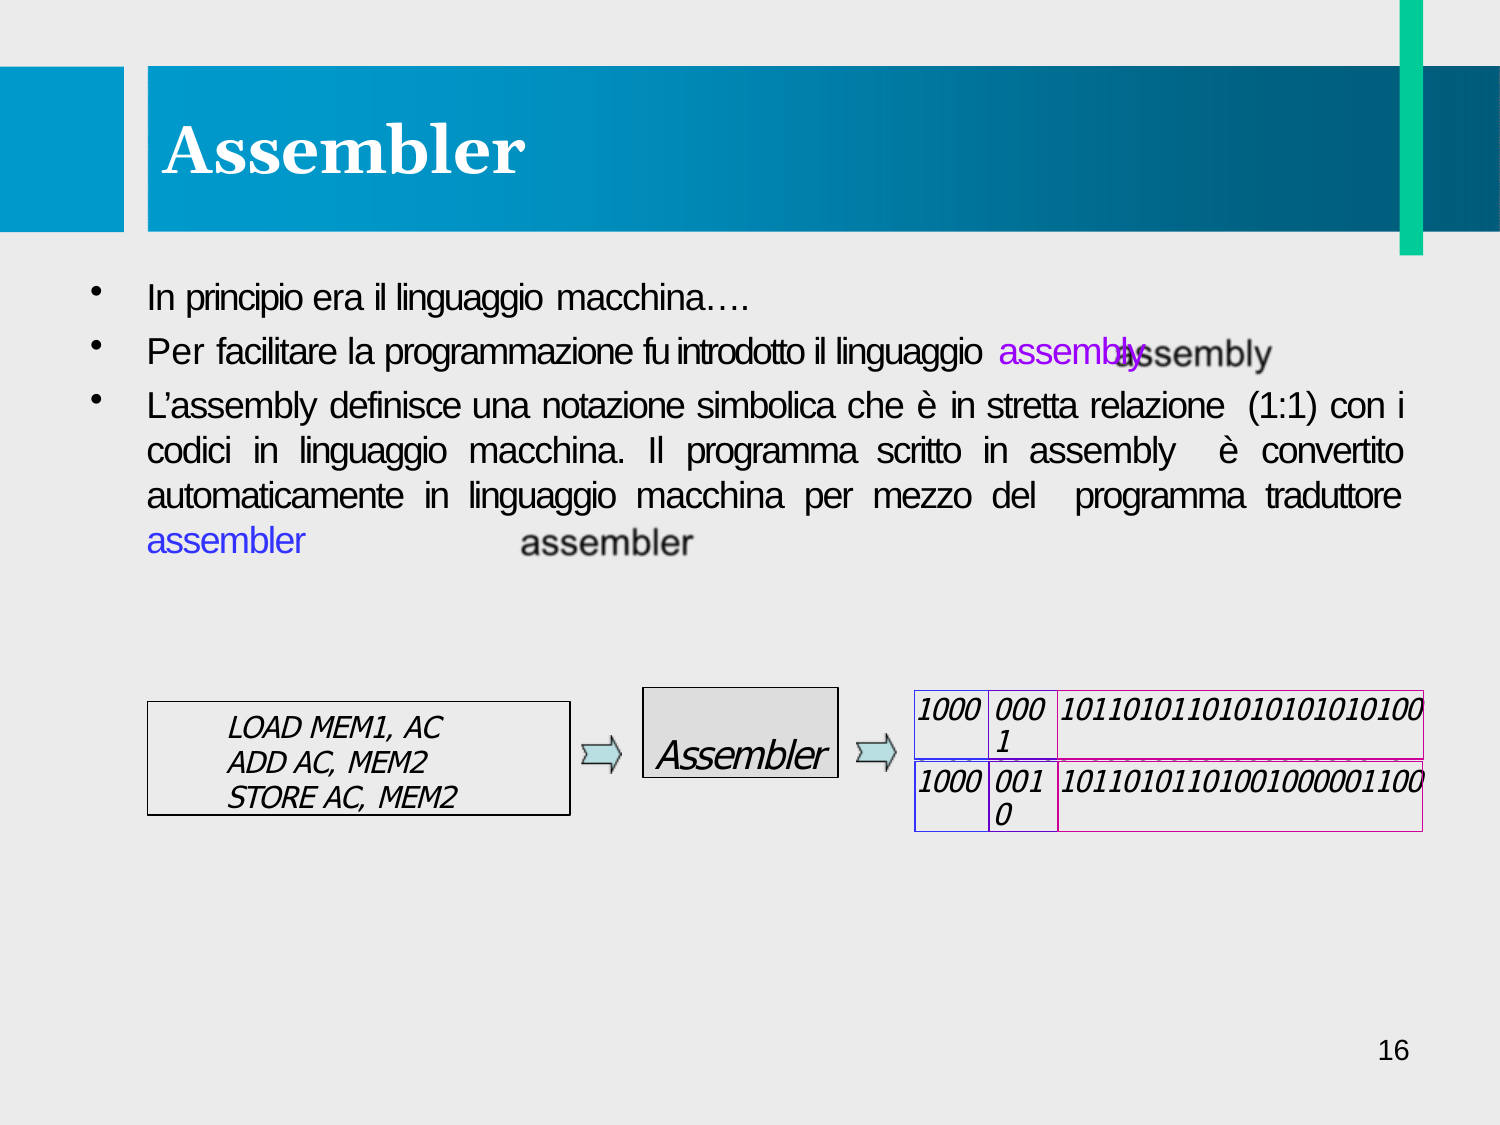

# Assembler

In principio era il linguaggio macchina….
Per facilitare la programmazione fu introdotto il linguaggio assembly
L’assembly definisce una notazione simbolica che è in stretta relazione  (1:1) con i codici in linguaggio macchina. Il programma scritto in assembly  è convertito automaticamente in linguaggio macchina per mezzo del  programma traduttore assembler

Assembler
| 1000 | 0001 | 10110101101010101010100 |
| --- | --- | --- |
1
01001001001000000000000000000101
LOAD MEM1, AC  ADD AC, MEM2  STORE AC, MEM2

| 1000 | 0010 | 10110101101001000001100 |
| --- | --- | --- |
1
16